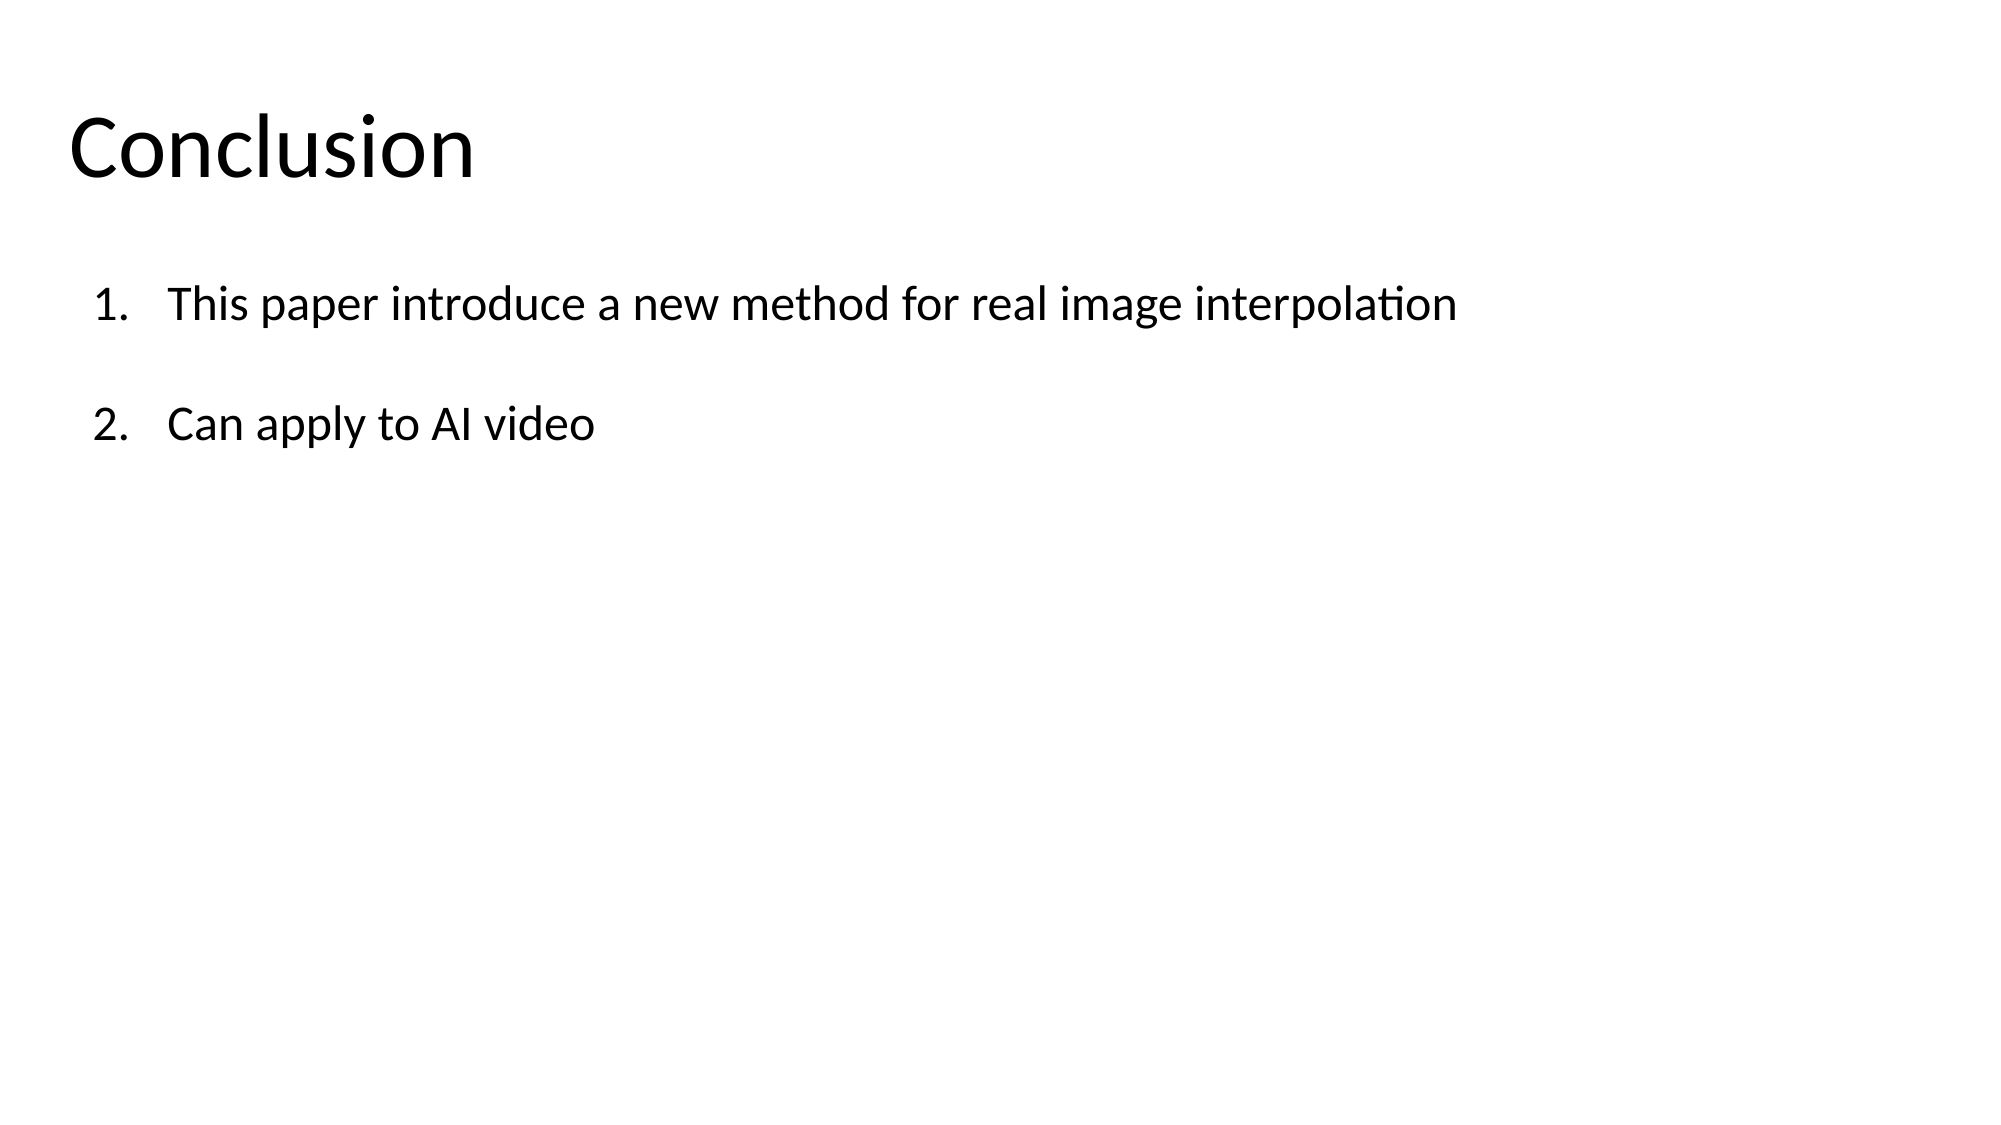

# Conclusion
This paper introduce a new method for real image interpolation

Can apply to AI video